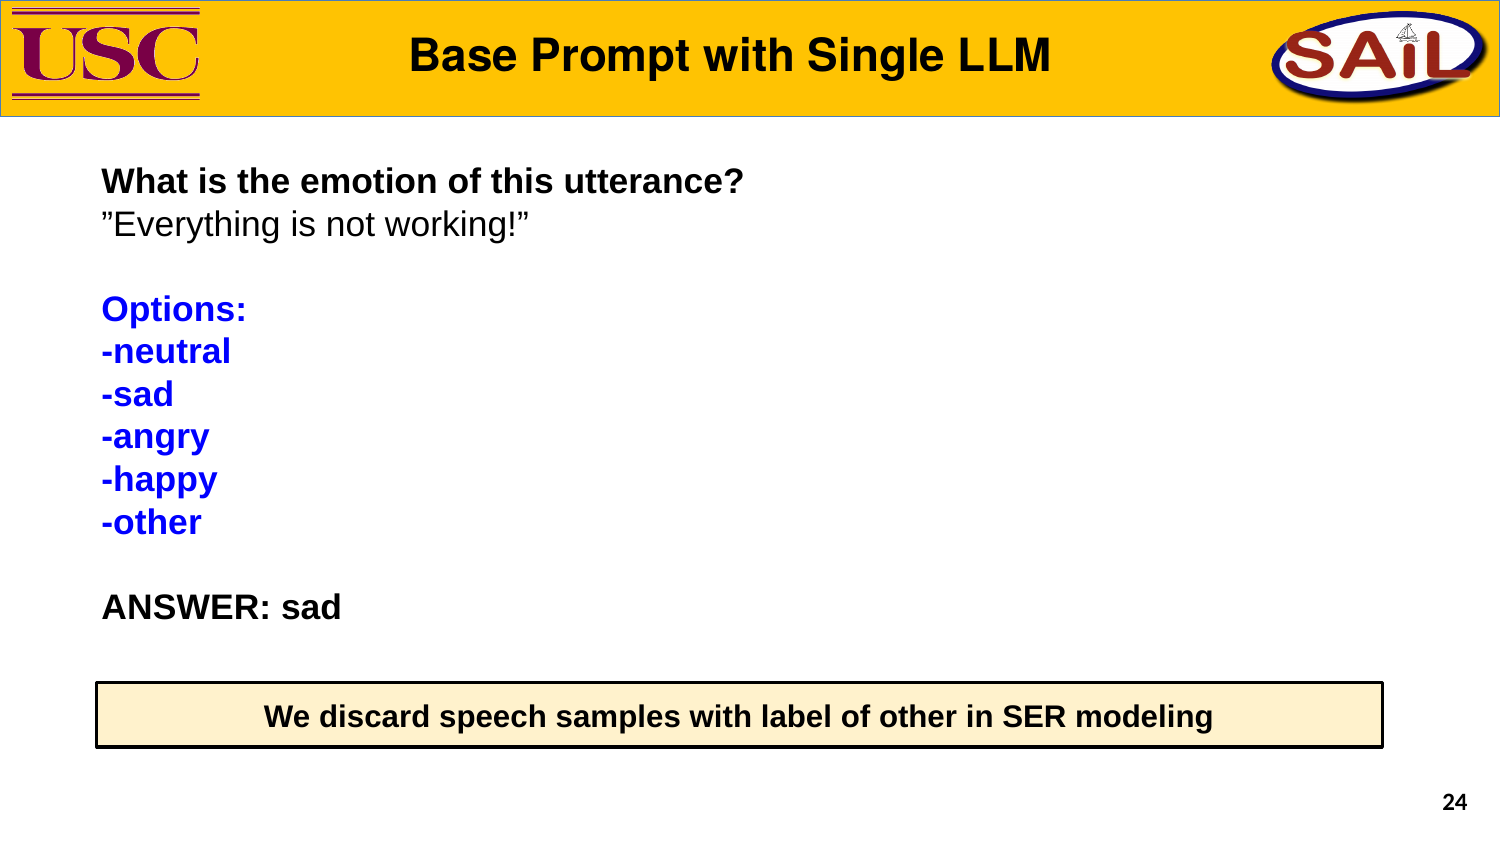

# Base Prompt with Single LLM
What is the emotion of this utterance?
”Everything is not working!”

Options:
-neutral
-sad
-angry
-happy
-other

ANSWER: sad
We discard speech samples with label of other in SER modeling
24